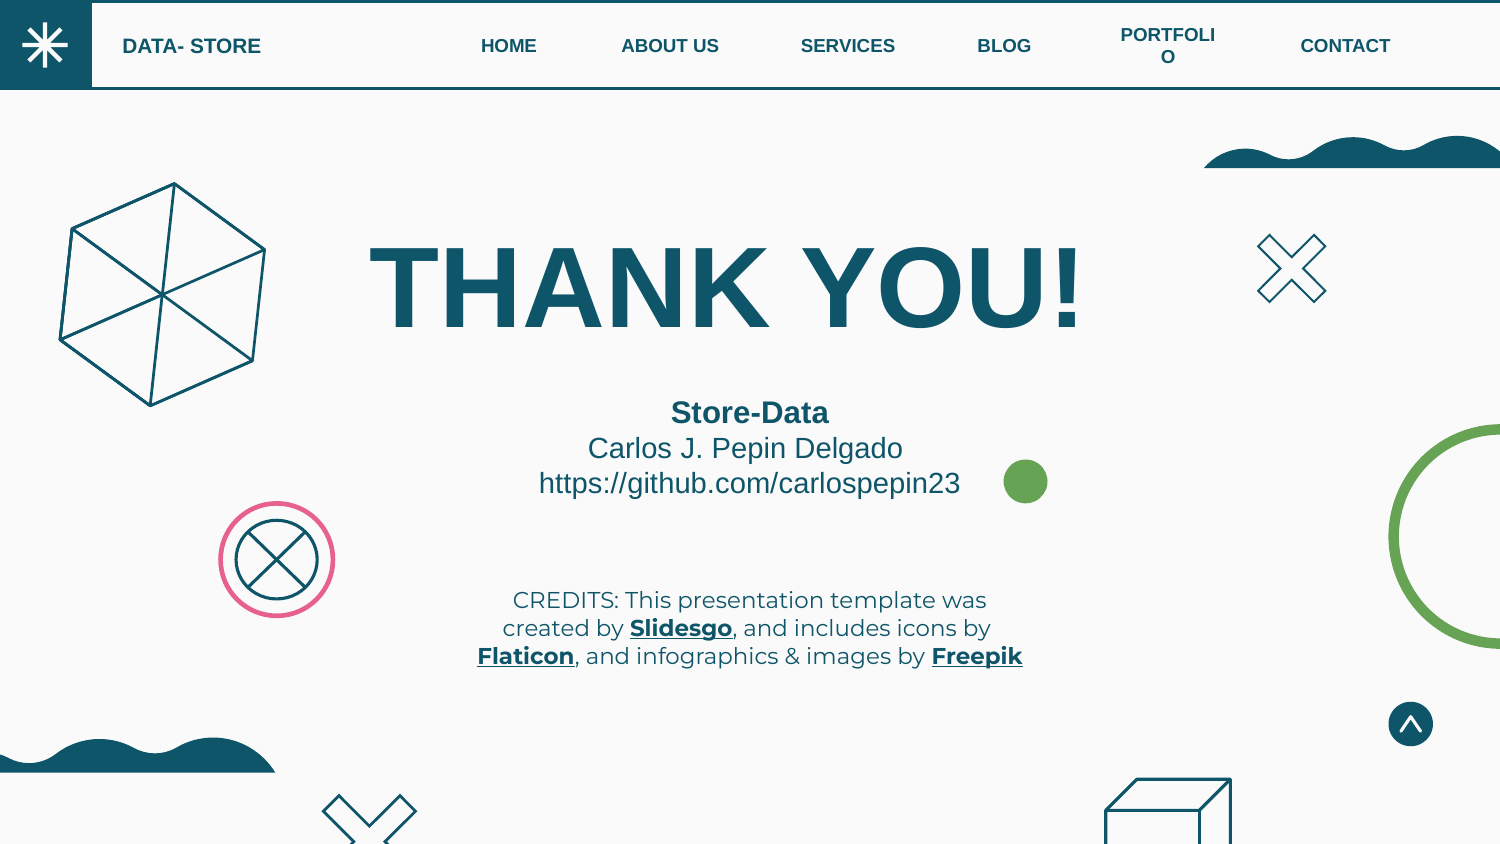

DATA- STORE
HOME
ABOUT US
SERVICES
BLOG
PORTFOLIO
CONTACT

# THANK YOU!

Store-Data
Carlos J. Pepin Delgado
https://github.com/carlospepin23